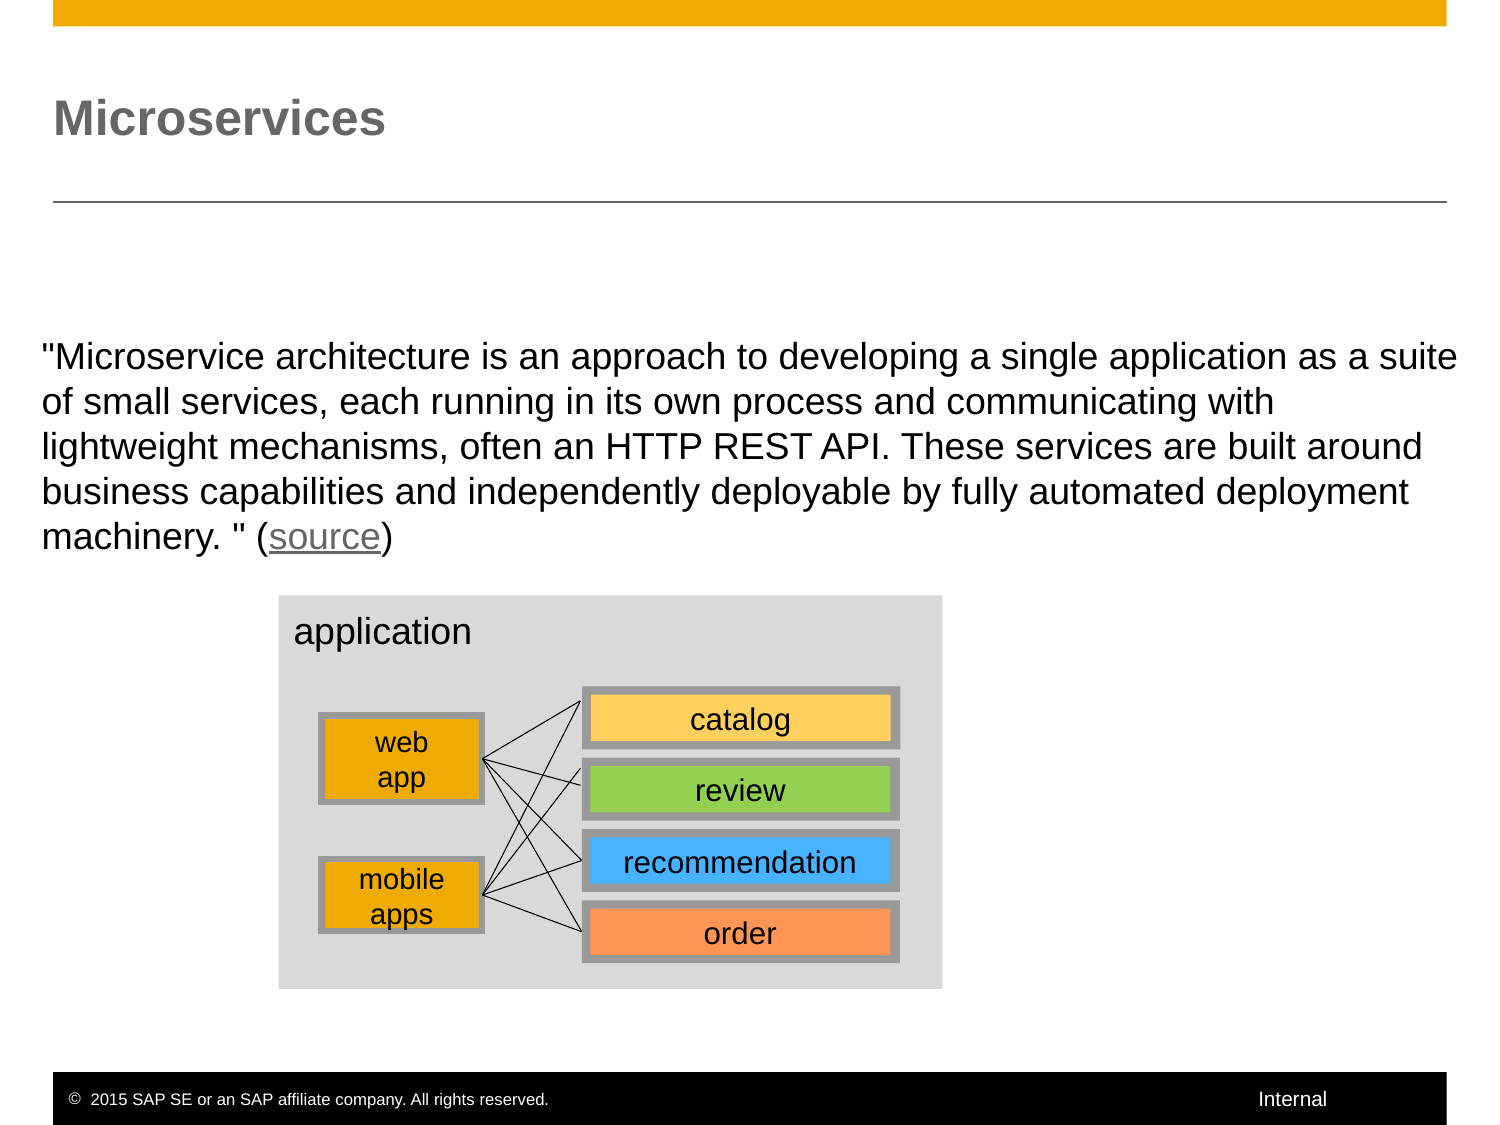

# Microservices
"Microservice architecture is an approach to developing a single application as a suite of small services, each running in its own process and communicating with lightweight mechanisms, often an HTTP REST API. These services are built around business capabilities and independently deployable by fully automated deployment machinery. " (source)

application

catalog
web
app

review

recommendation
mobile apps

order